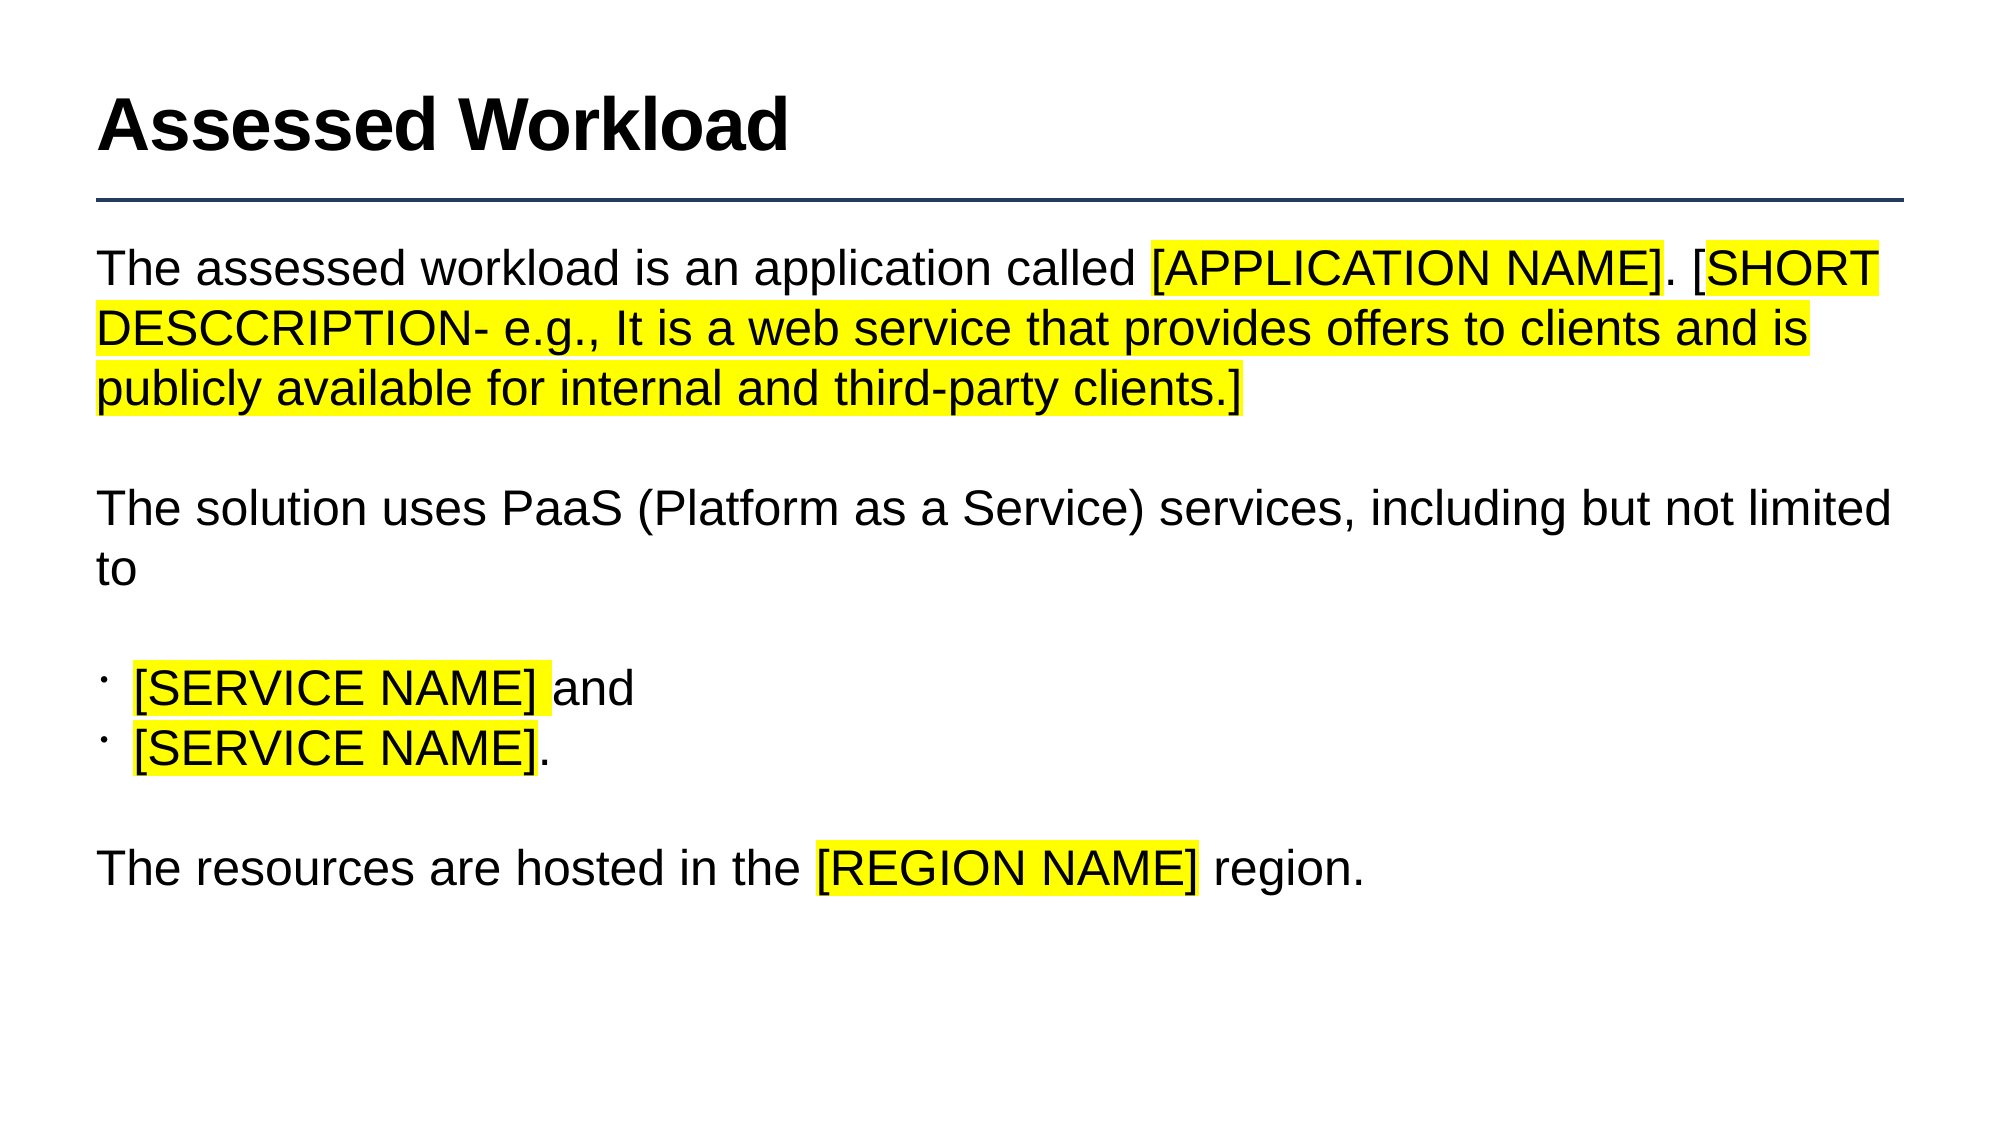

# Assessed Workload
The assessed workload is an application called [APPLICATION NAME]. [SHORT DESCCRIPTION- e.g., It is a web service that provides offers to clients and is publicly available for internal and third-party clients.]

The solution uses PaaS (Platform as a Service) services, including but not limited to

[SERVICE NAME] and
[SERVICE NAME].

The resources are hosted in the [REGION NAME] region.